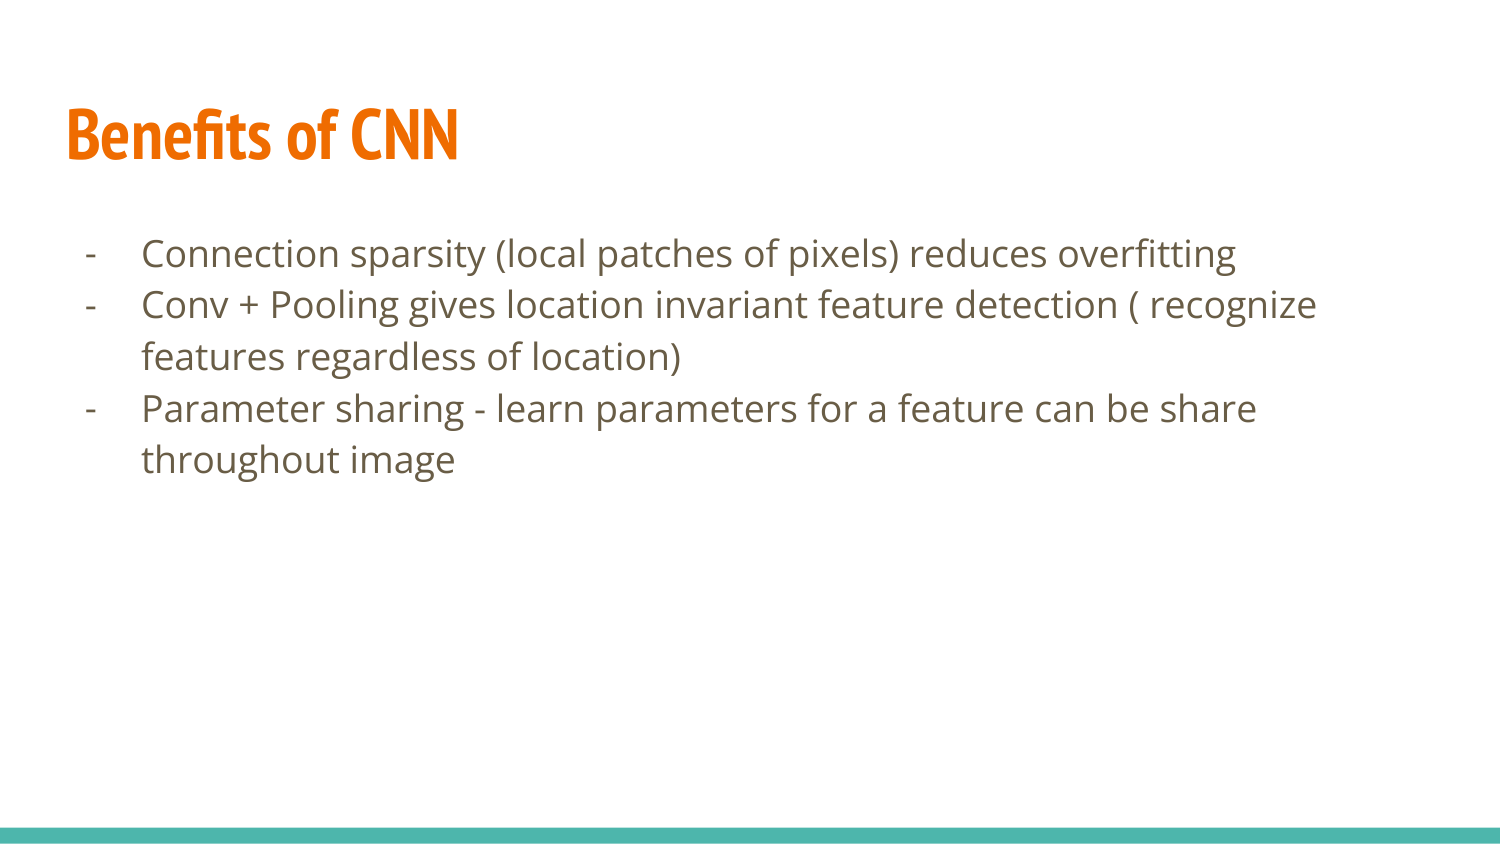

# Benefits of CNN
Connection sparsity (local patches of pixels) reduces overfitting
Conv + Pooling gives location invariant feature detection ( recognize features regardless of location)
Parameter sharing - learn parameters for a feature can be share throughout image